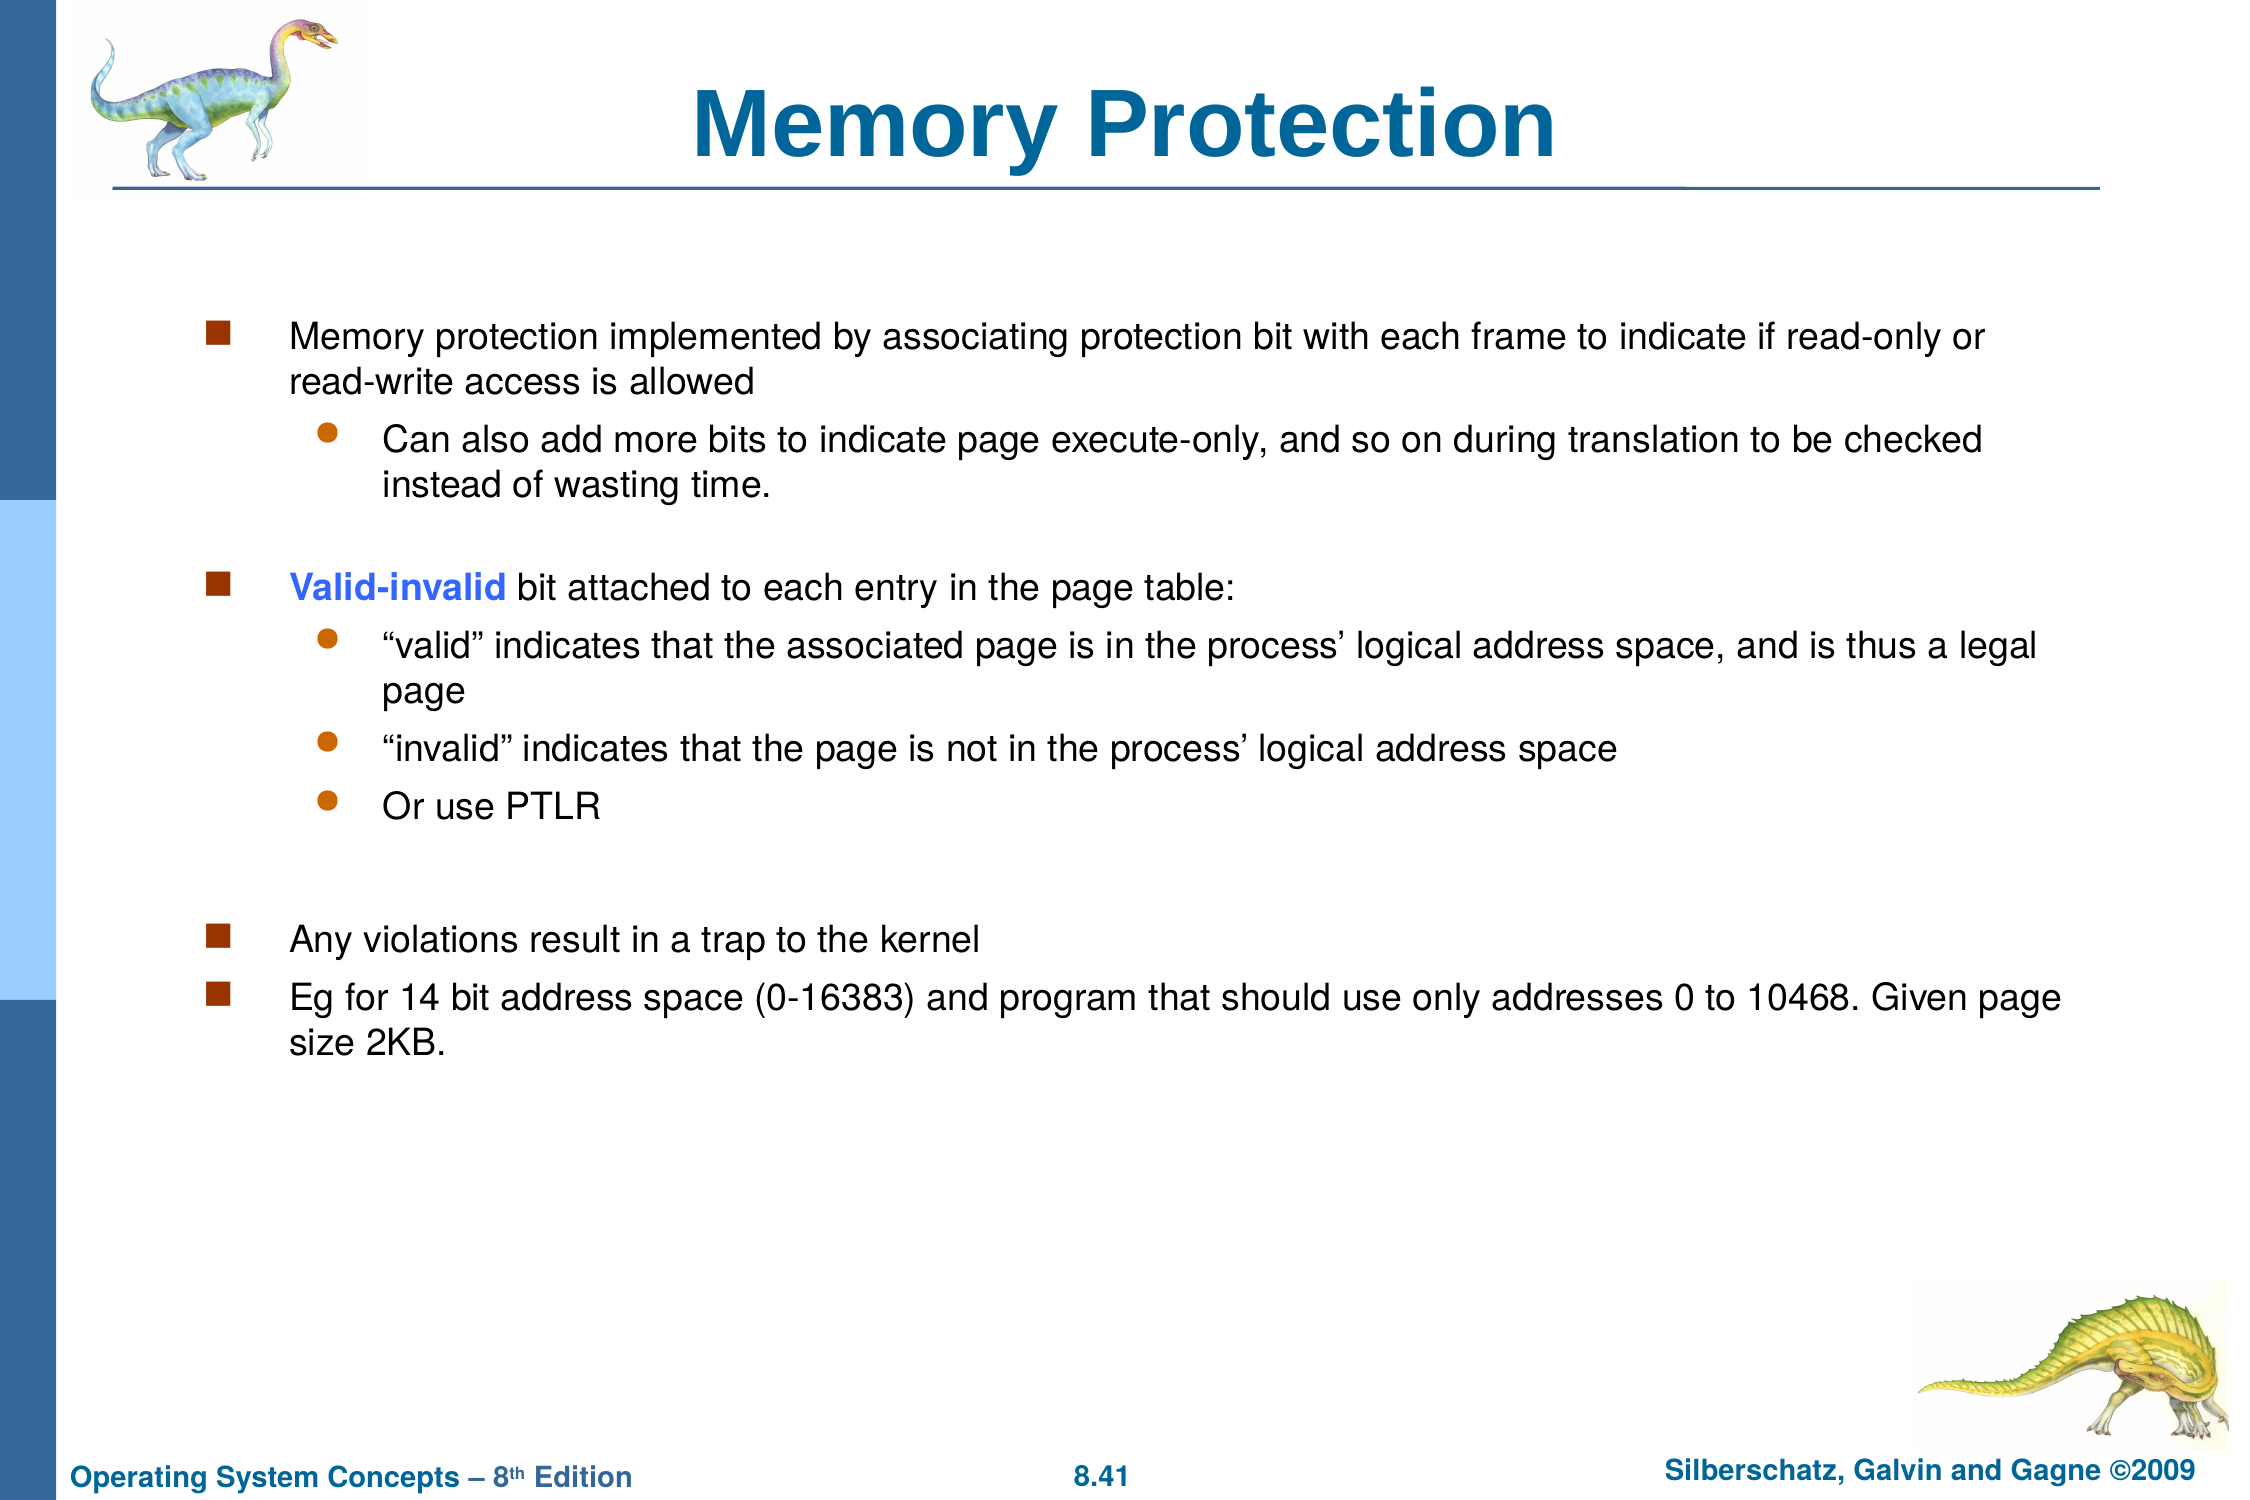

# Memory Protection
Memory protection implemented by associating protection bit with each frame to indicate if read-only or read-write access is allowed
Can also add more bits to indicate page execute-only, and so on during translation to be checked instead of wasting time.
Valid-invalid bit attached to each entry in the page table:
“valid” indicates that the associated page is in the process’ logical address space, and is thus a legal page
“invalid” indicates that the page is not in the process’ logical address space
Or use PTLR

Any violations result in a trap to the kernel
Eg for 14 bit address space (0-16383) and program that should use only addresses 0 to 10468. Given page size 2KB.